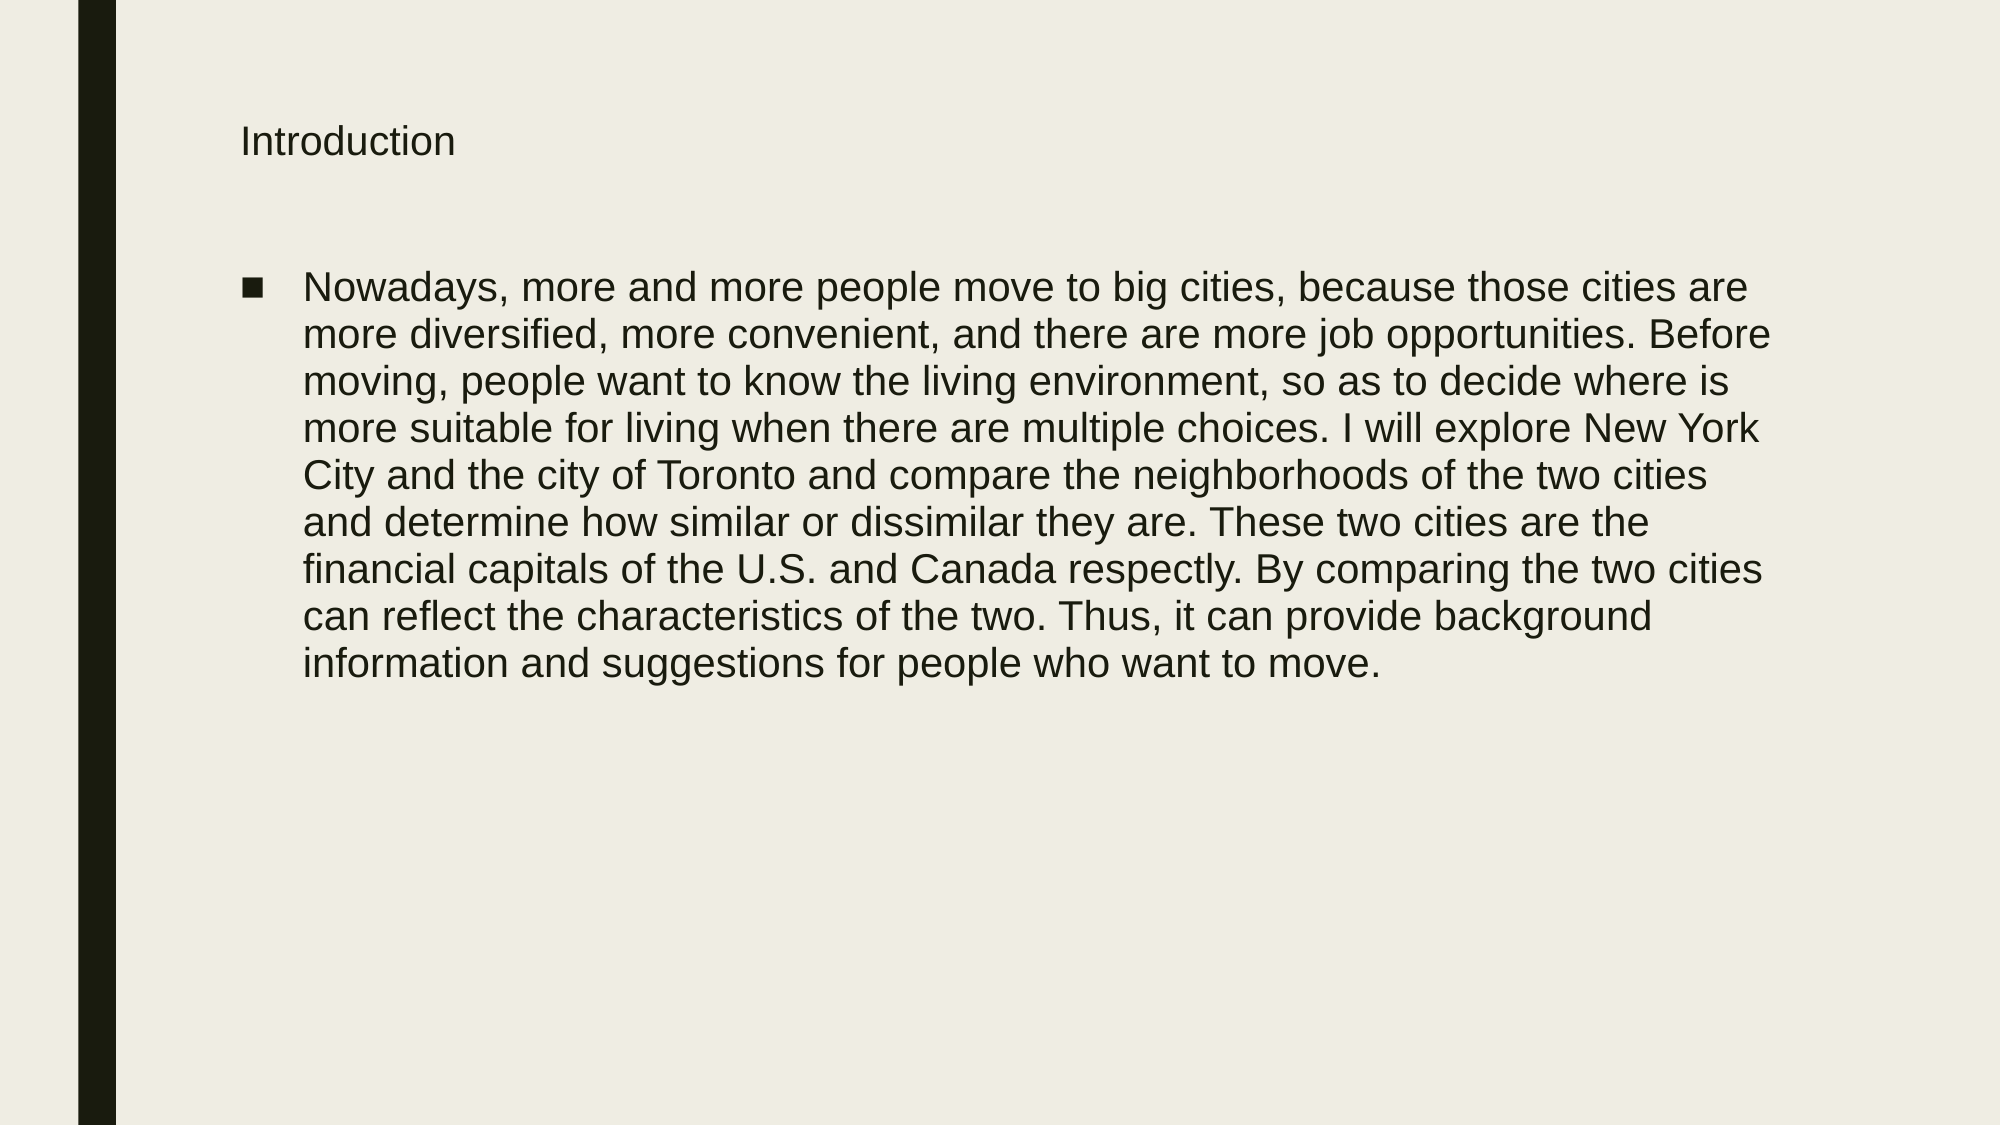

# Introduction
Nowadays, more and more people move to big cities, because those cities are more diversified, more convenient, and there are more job opportunities. Before moving, people want to know the living environment, so as to decide where is more suitable for living when there are multiple choices. I will explore New York City and the city of Toronto and compare the neighborhoods of the two cities and determine how similar or dissimilar they are. These two cities are the financial capitals of the U.S. and Canada respectly. By comparing the two cities can reflect the characteristics of the two. Thus, it can provide background information and suggestions for people who want to move.